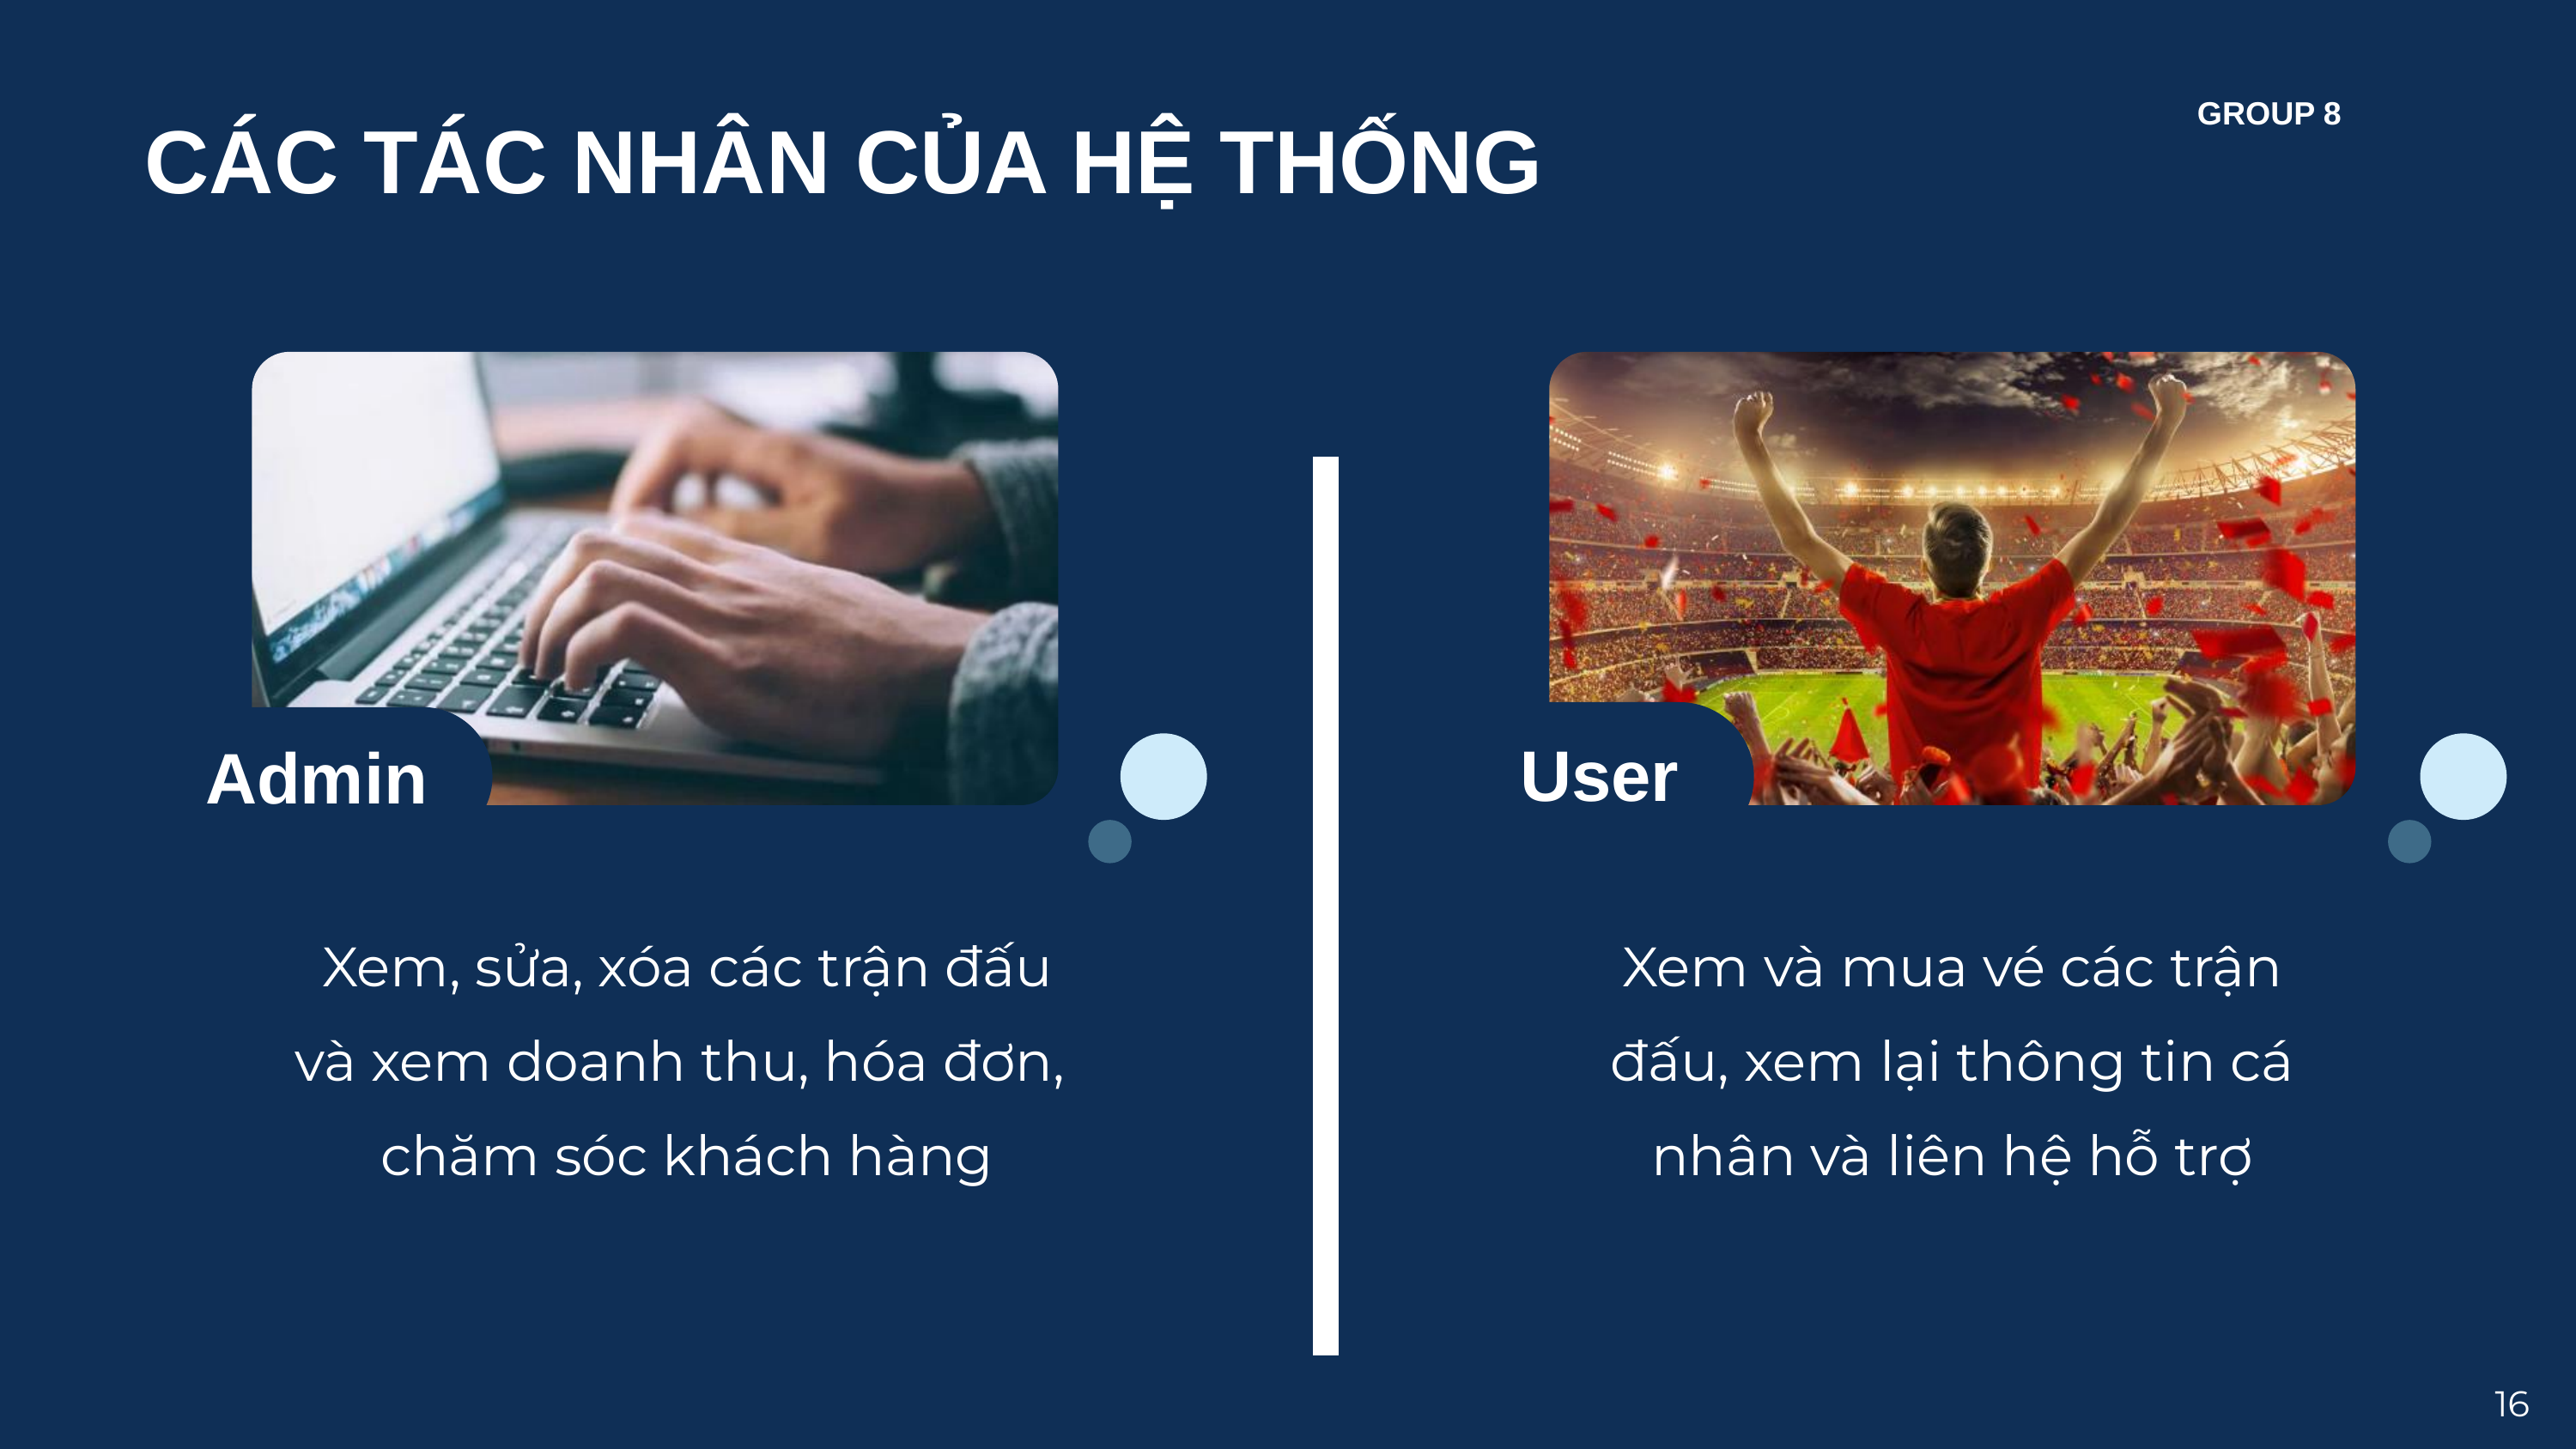

GROUP 8
CÁC TÁC NHÂN CỦA HỆ THỐNG

User

Admin

Xem, sửa, xóa các trận đấu và xem doanh thu, hóa đơn,  chăm sóc khách hàng
Xem và mua vé các trận đấu, xem lại thông tin cá nhân và liên hệ hỗ trợ
16